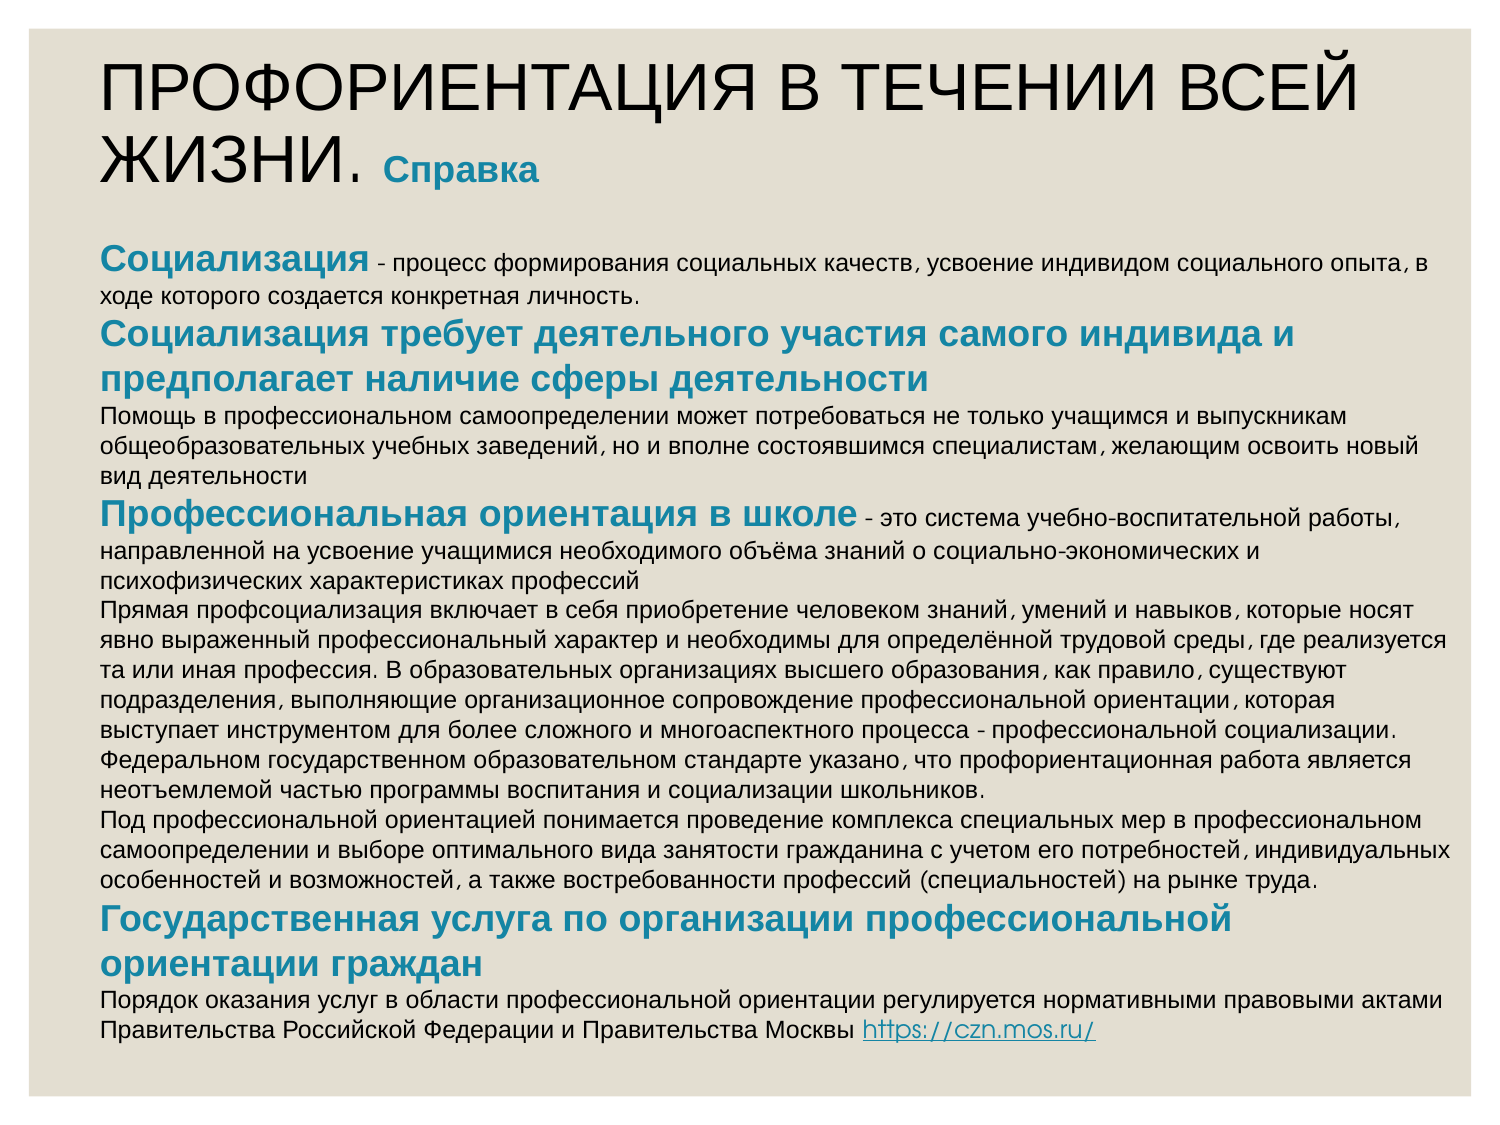

# ПРОФОРИЕНТАЦИЯ В ТЕЧЕНИИ ВСЕЙ ЖИЗНИ. Справка
Социализация - процесс формирования социальных качеств, усвоение индивидом социального опыта, в ходе которого создается конкретная личность.
Социализация требует деятельного участия самого индивида и предполагает наличие сферы деятельности
Помощь в профессиональном самоопределении может потребоваться не только учащимся и выпускникам общеобразовательных учебных заведений, но и вполне состоявшимся специалистам, желающим освоить новый вид деятельности
Профессиональная ориентация в школе - это система учебно-воспитательной работы, направленной на усвоение учащимися необходимого объёма знаний о социально-экономических и психофизических характеристиках профессий
Прямая профсоциализация включает в себя приобретение человеком знаний, умений и навыков, которые носят явно выраженный профессиональный характер и необходимы для определённой трудовой среды, где реализуется та или иная профессия. В образовательных организациях высшего образования, как правило, существуют подразделения, выполняющие организационное сопровождение профессиональной ориентации, которая выступает инструментом для более сложного и многоаспектного процесса - профессиональной социализации.
Федеральном государственном образовательном стандарте указано, что профориентационная работа является неотъемлемой частью программы воспитания и социализации школьников.
Под профессиональной ориентацией понимается проведение комплекса специальных мер в профессиональном самоопределении и выборе оптимального вида занятости гражданина с учетом его потребностей, индивидуальных особенностей и возможностей, а также востребованности профессий (специальностей) на рынке труда.
Государственная услуга по организации профессиональной ориентации граждан
Порядок оказания услуг в области профессиональной ориентации регулируется нормативными правовыми актами Правительства Российской Федерации и Правительства Москвы https://czn.mos.ru/